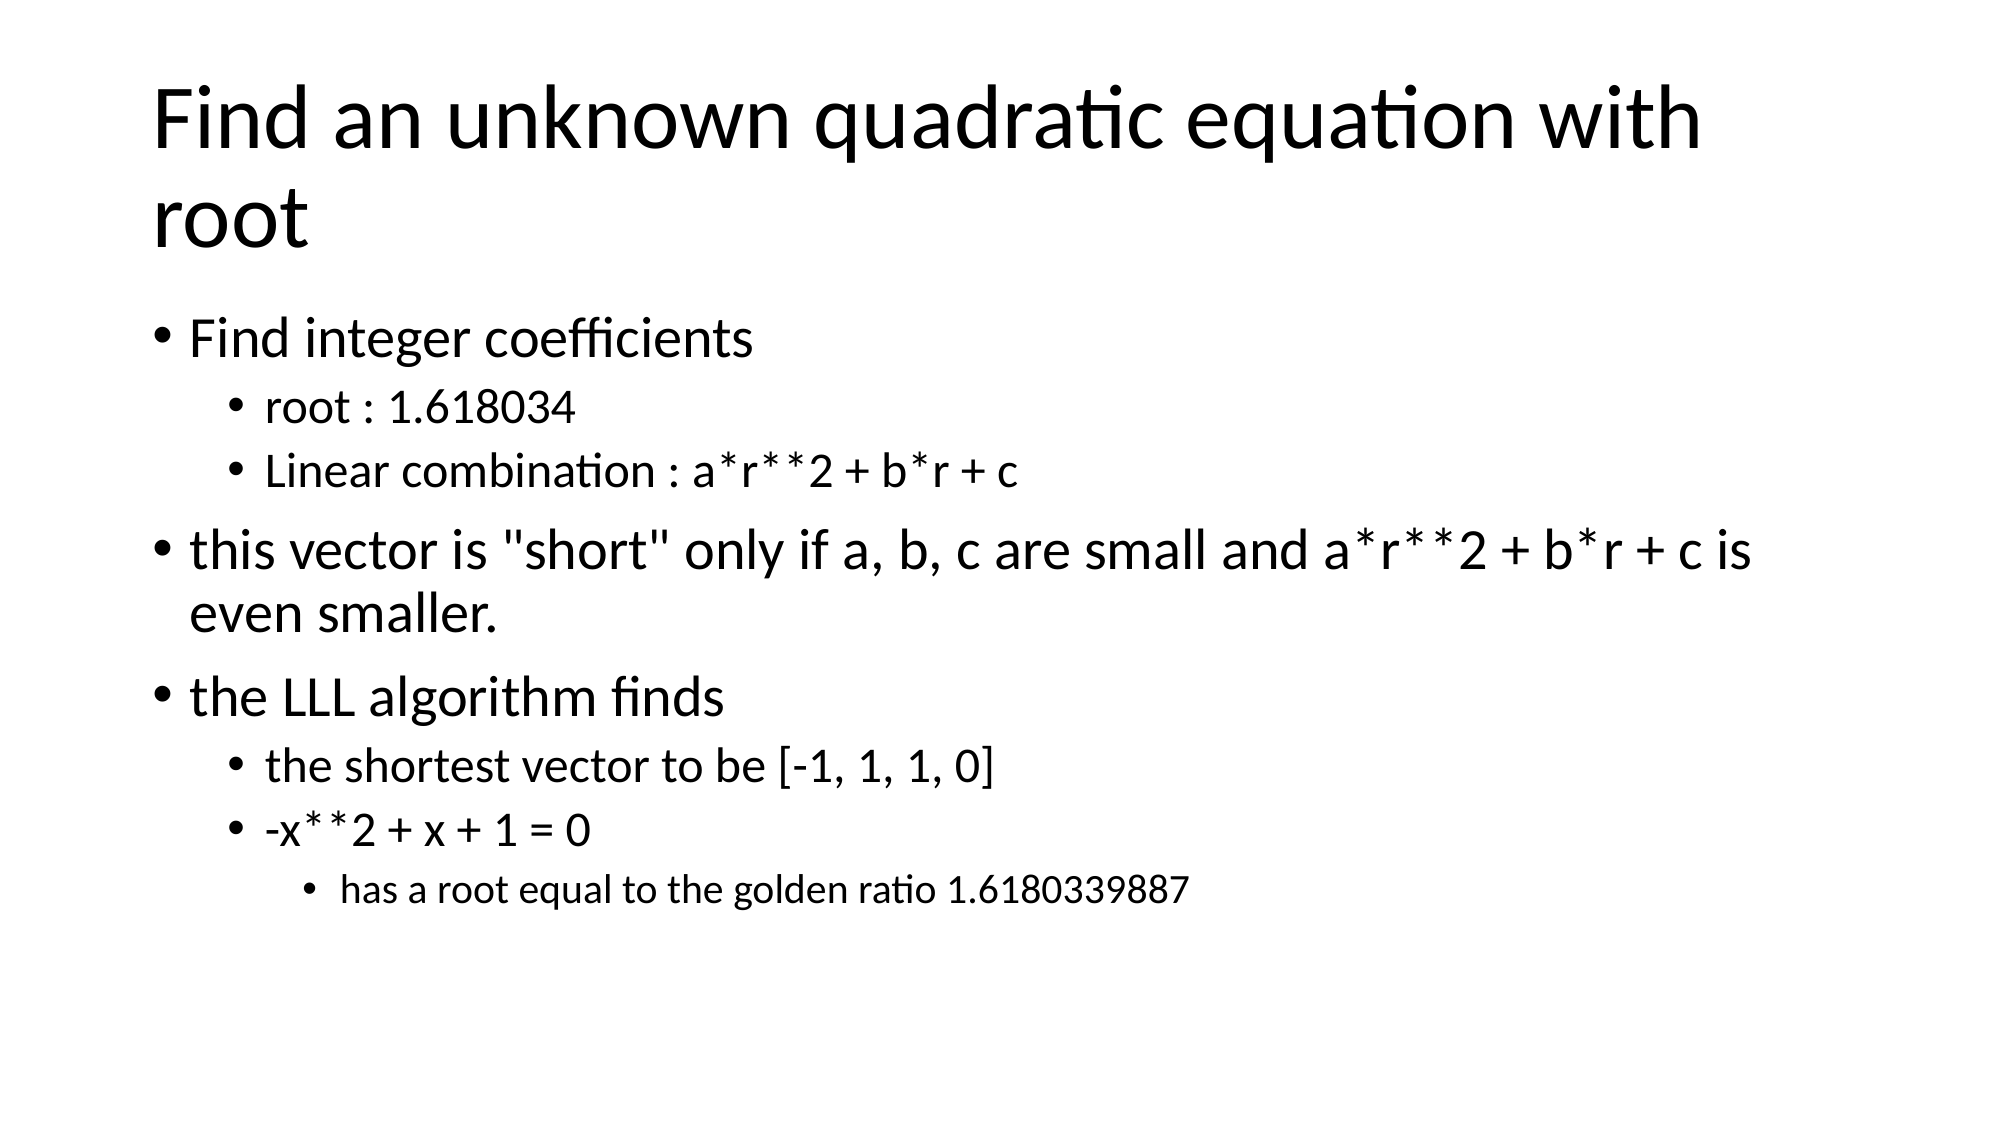

# Find an unknown quadratic equation with root
Find integer coefficients
root : 1.618034
Linear combination : a*r**2 + b*r + c
this vector is "short" only if a, b, c are small and a*r**2 + b*r + c is even smaller.
the LLL algorithm finds
the shortest vector to be [-1, 1, 1, 0]
-x**2 + x + 1 = 0
has a root equal to the golden ratio 1.6180339887